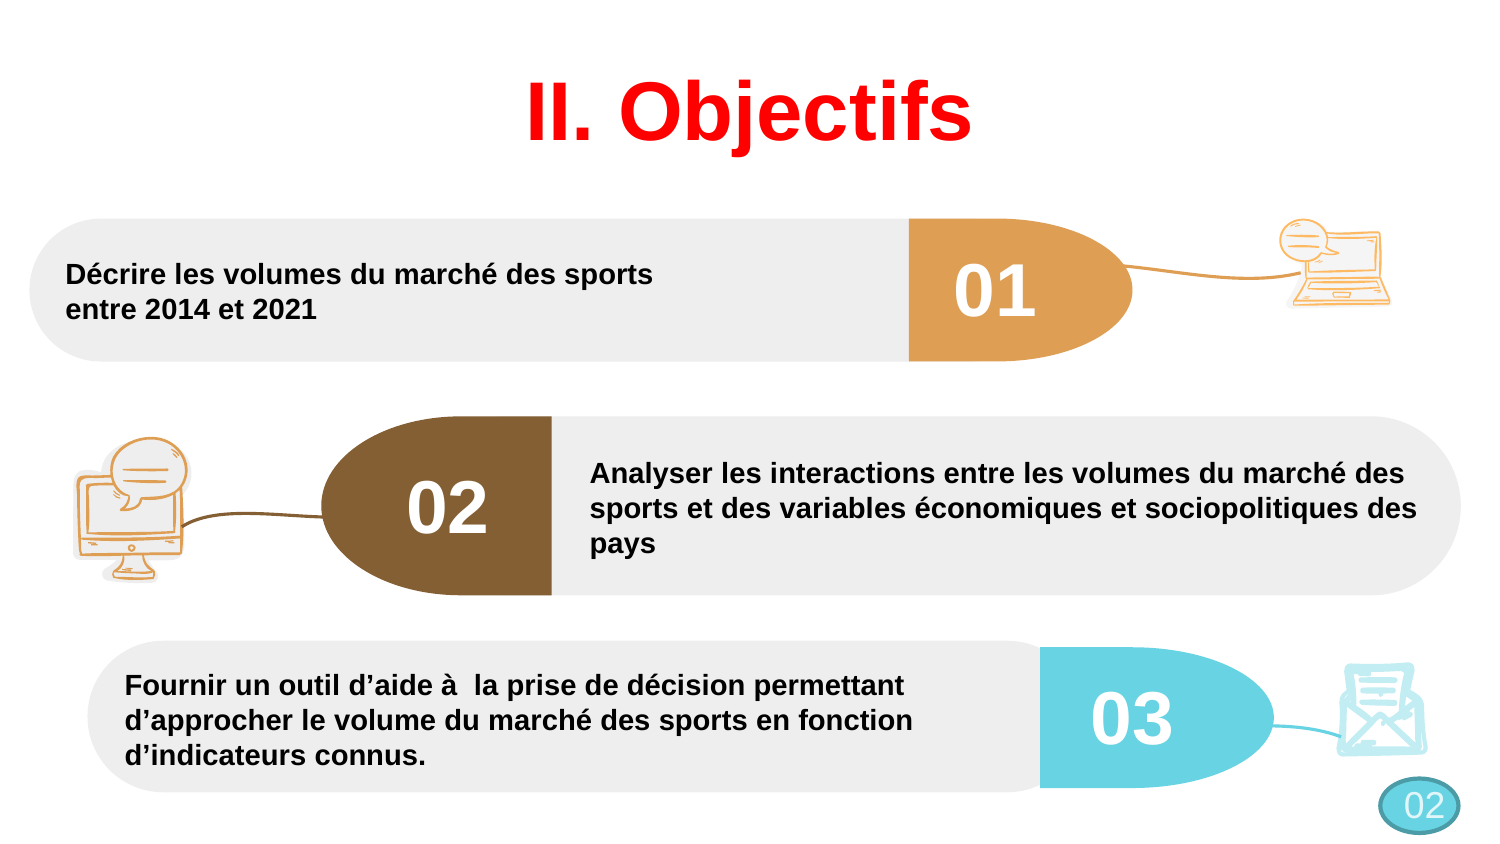

# II. Objectifs

Décrire les volumes du marché des sports
entre 2014 et 2021

01

02
Analyser les interactions entre les volumes du marché des sports et des variables économiques et sociopolitiques des pays

Fournir un outil d’aide à  la prise de décision permettant d’approcher le volume du marché des sports en fonction d’indicateurs connus.

03

02